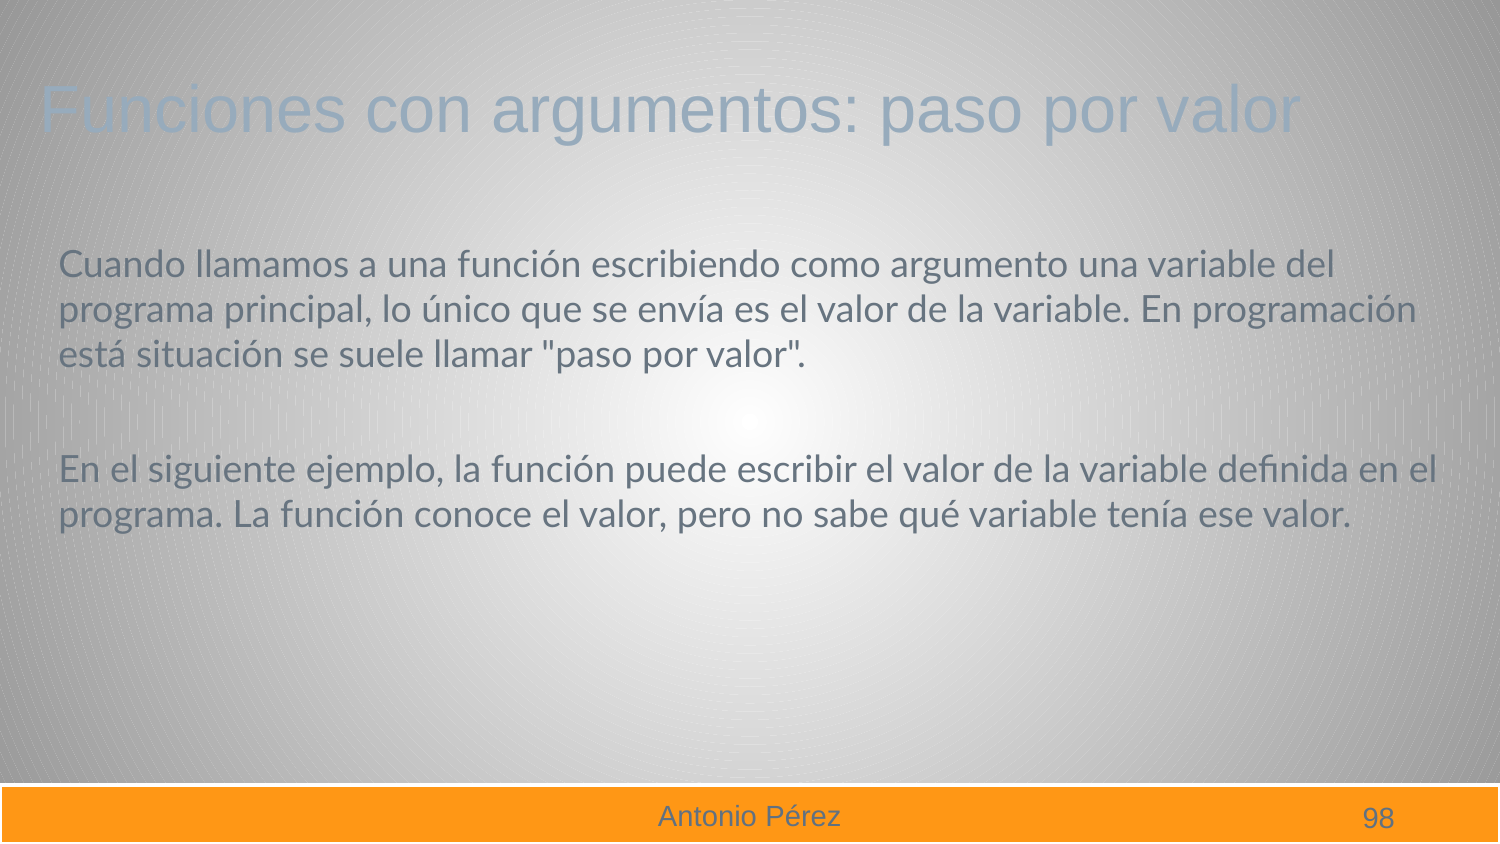

# Funciones con argumentos: paso por valor
Cuando llamamos a una función escribiendo como argumento una variable del programa principal, lo único que se envía es el valor de la variable. En programación está situación se suele llamar "paso por valor".

En el siguiente ejemplo, la función puede escribir el valor de la variable definida en el programa. La función conoce el valor, pero no sabe qué variable tenía ese valor.
98